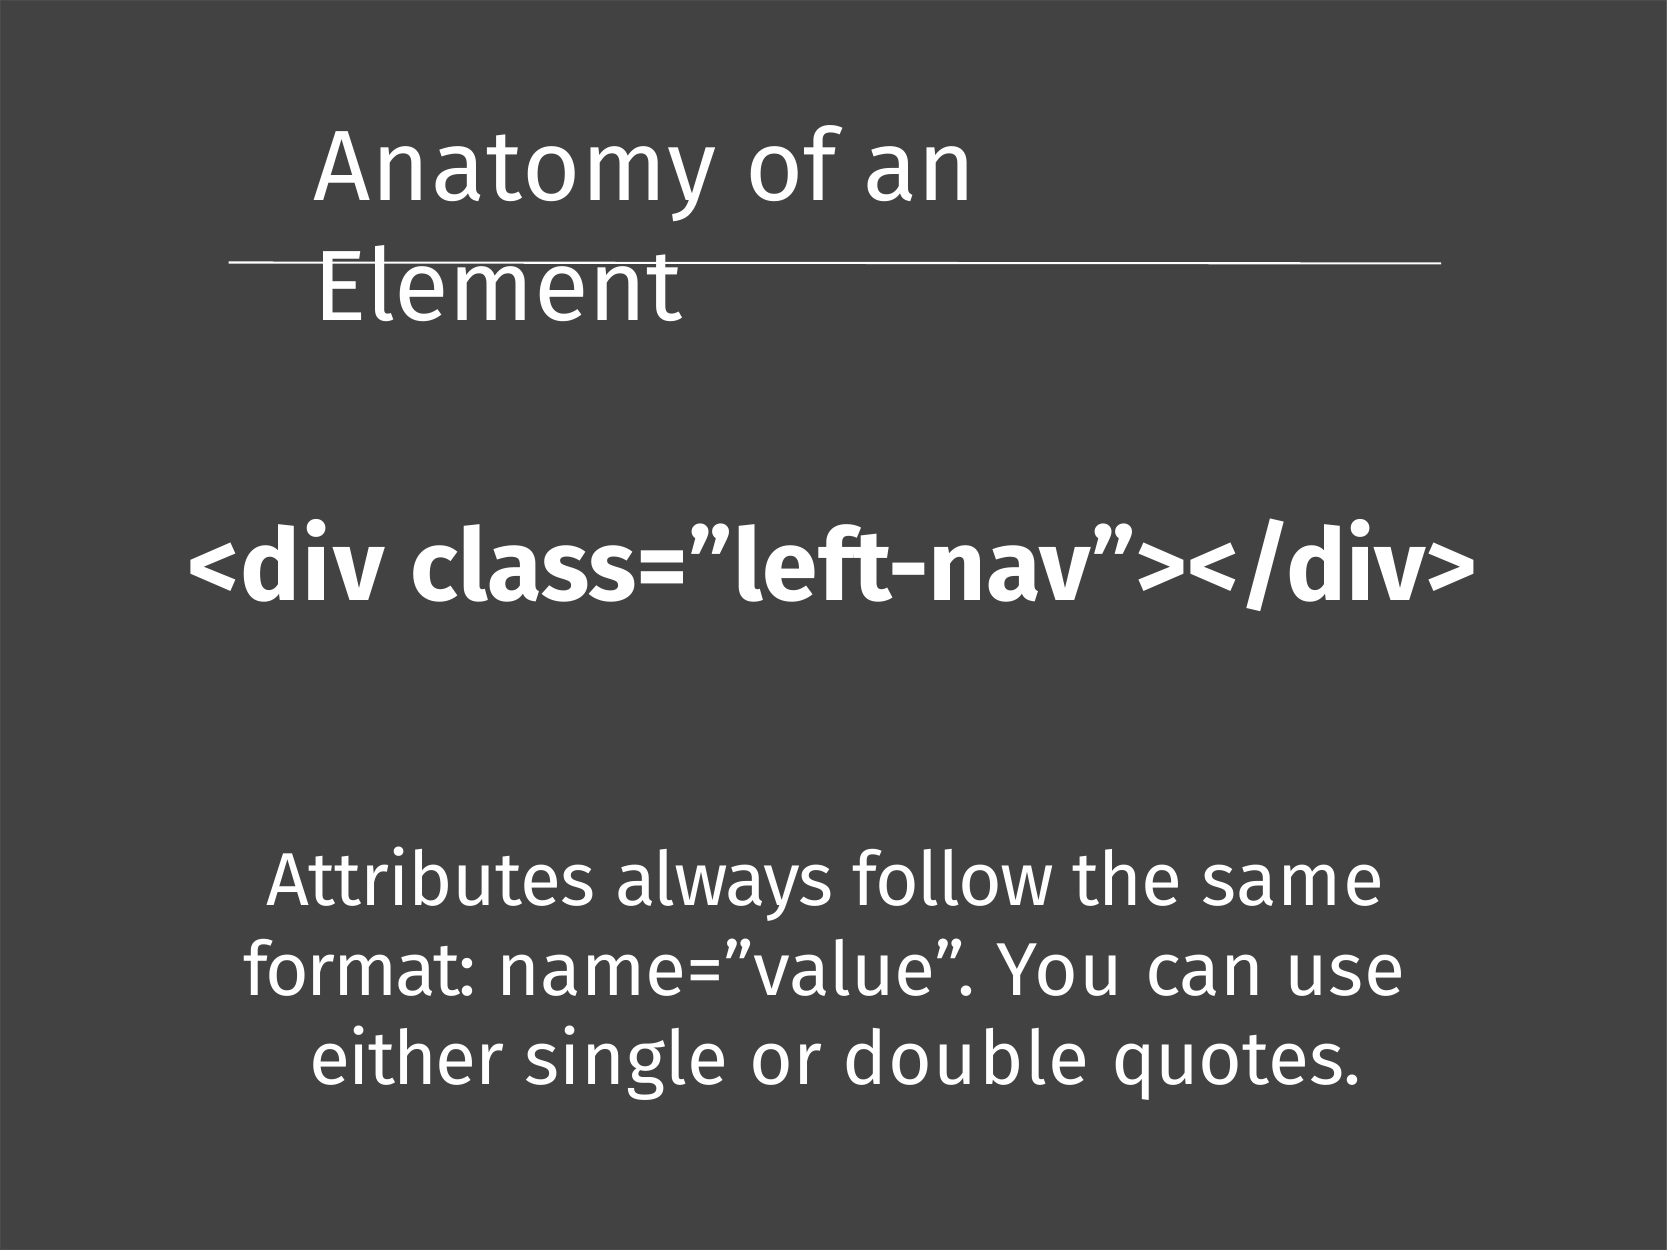

# Anatomy of an Element
<div class=”left-nav”></div>

Attributes always follow the same  format: name=”value”. You can use  either single or double quotes.